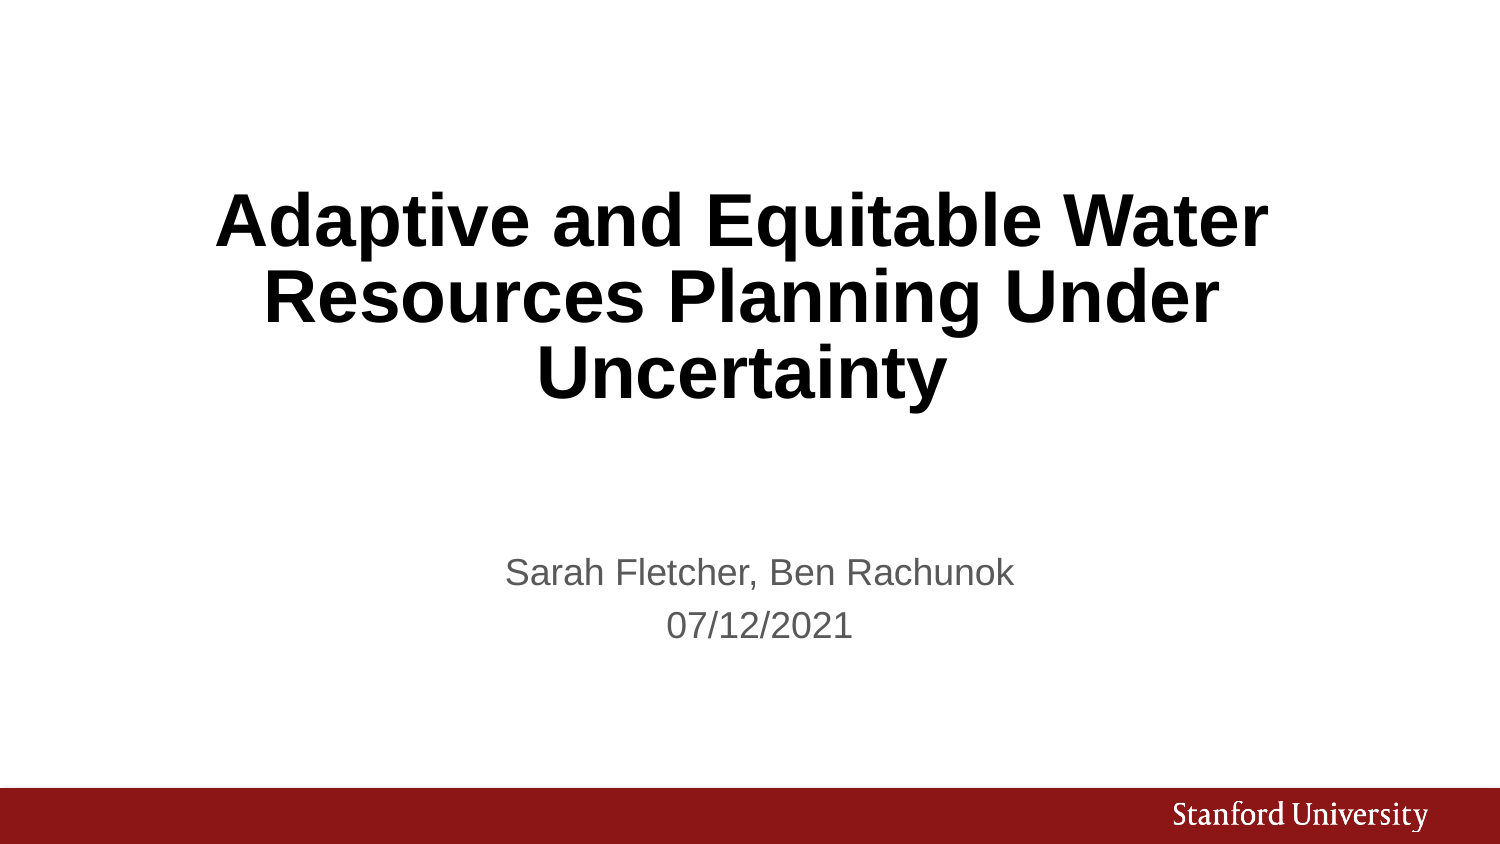

# Adaptive and Equitable Water Resources Planning Under Uncertainty
Sarah Fletcher, Ben Rachunok
07/12/2021